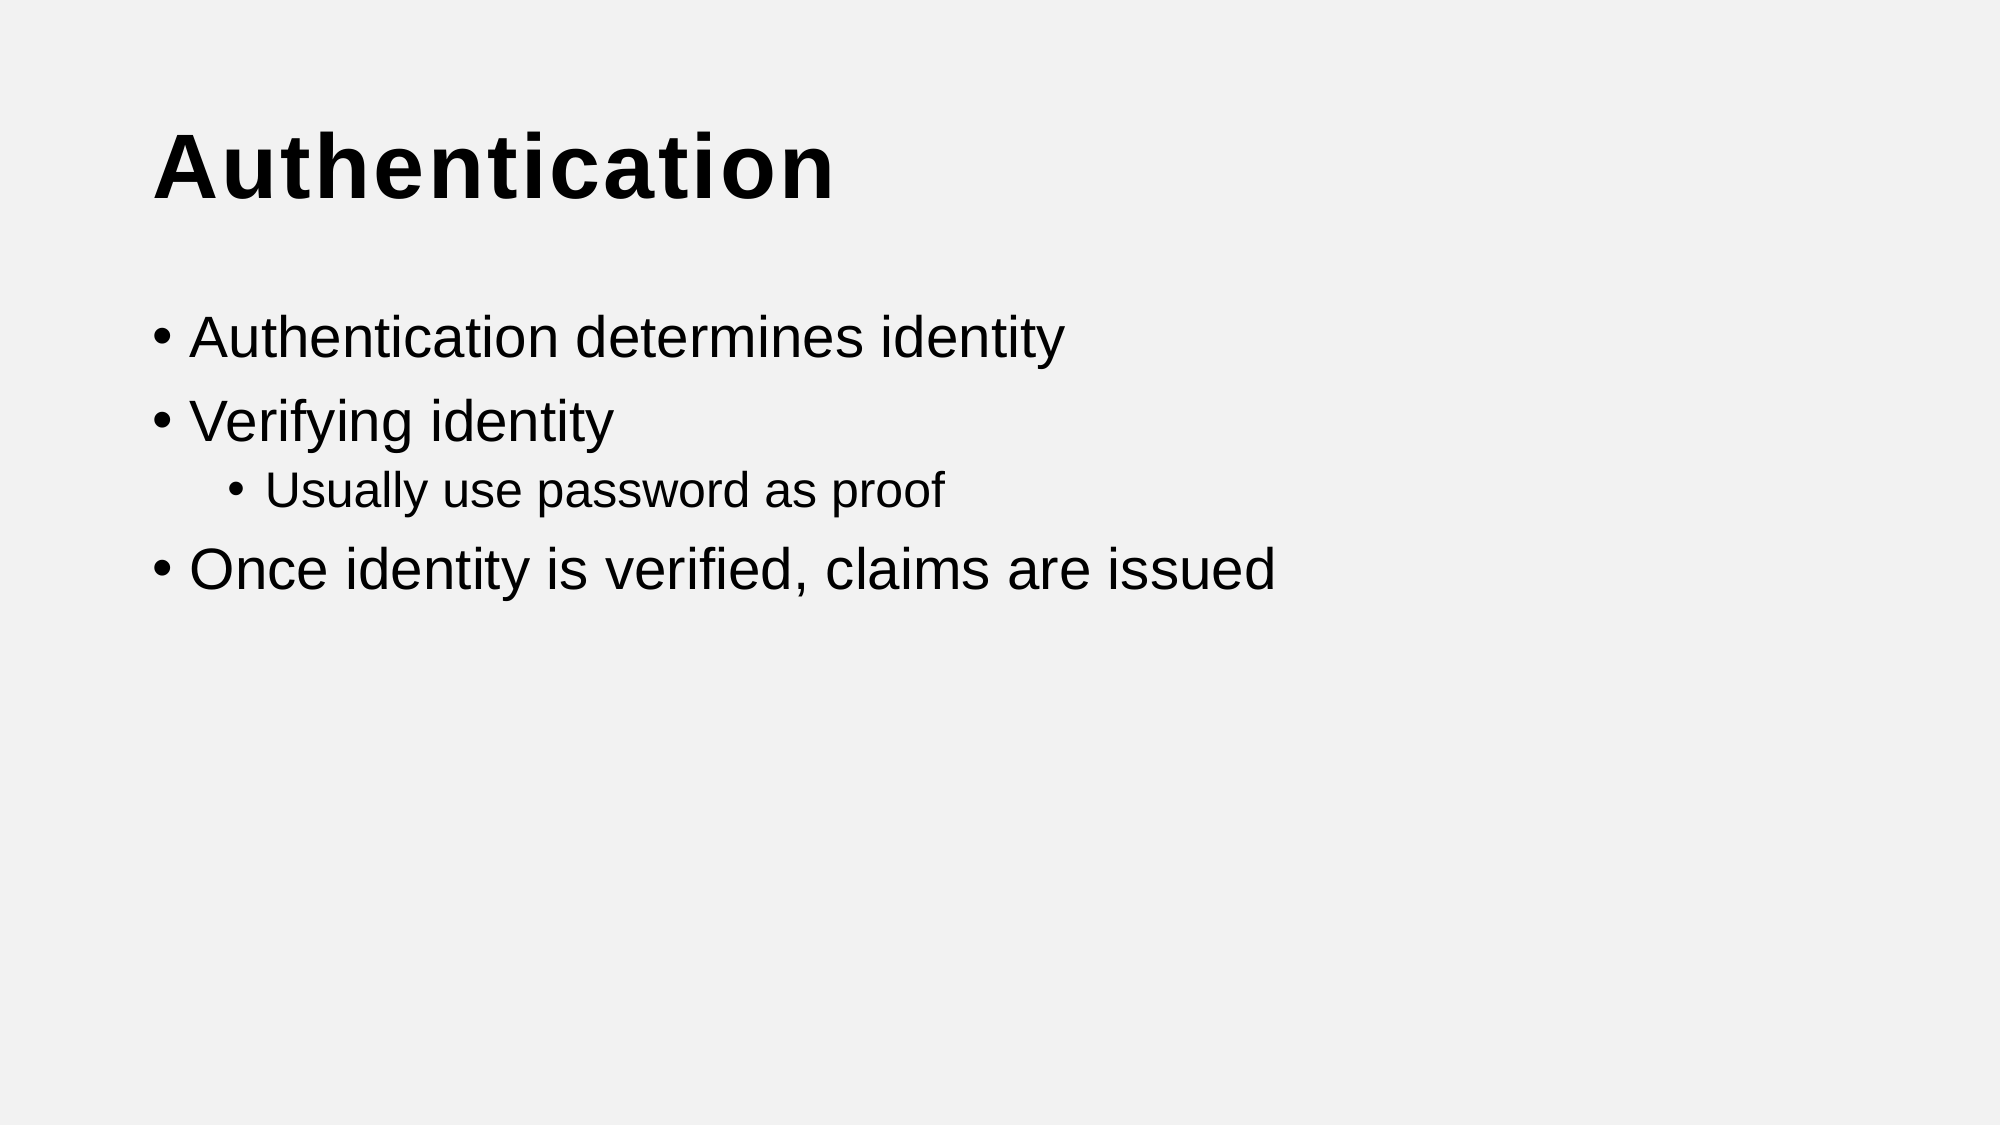

# Authentication
Authentication determines identity
Verifying identity
Usually use password as proof
Once identity is verified, claims are issued